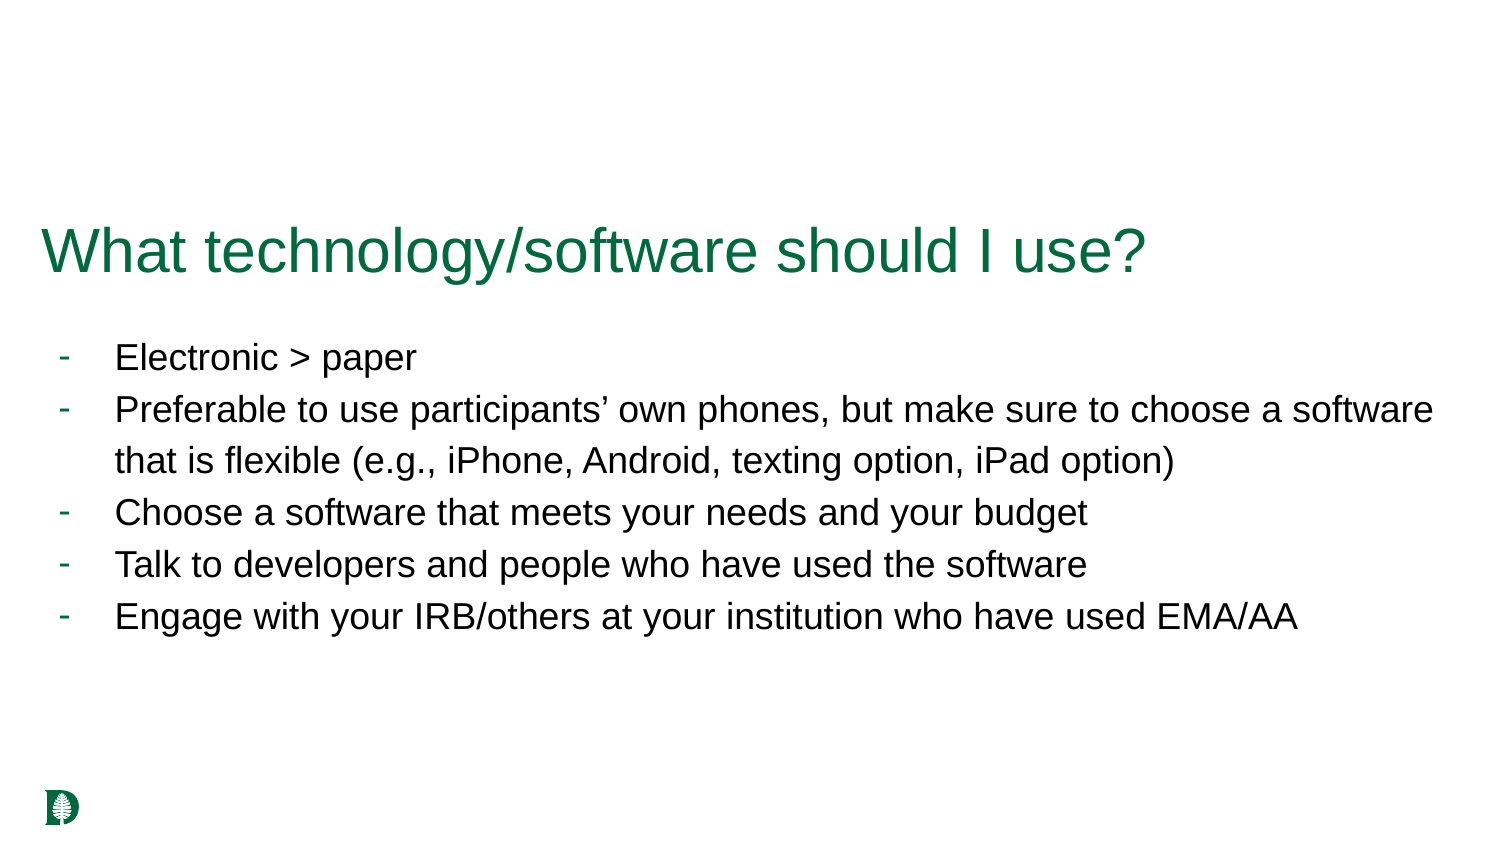

# What technology/software should I use?
Electronic > paper
Preferable to use participants’ own phones, but make sure to choose a software that is flexible (e.g., iPhone, Android, texting option, iPad option)
Choose a software that meets your needs and your budget
Talk to developers and people who have used the software
Engage with your IRB/others at your institution who have used EMA/AA